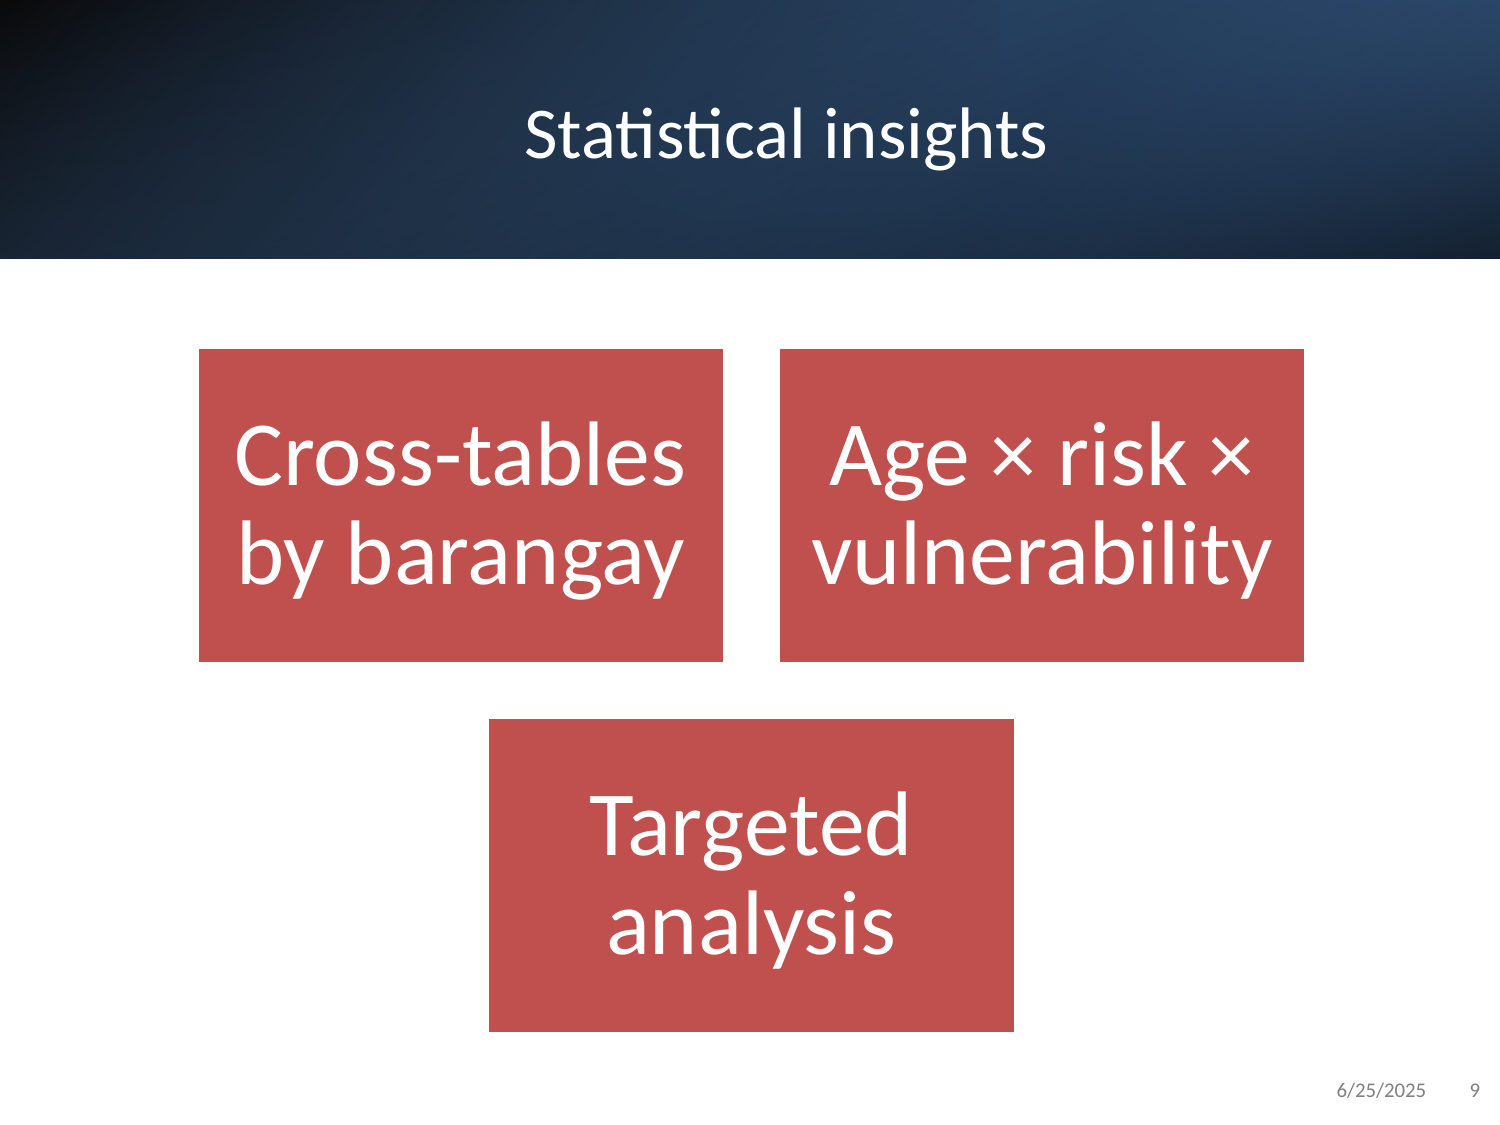

# Statistical insights
Cross-tables by barangay
Age × risk × vulnerability
Targeted analysis
6/25/2025
9